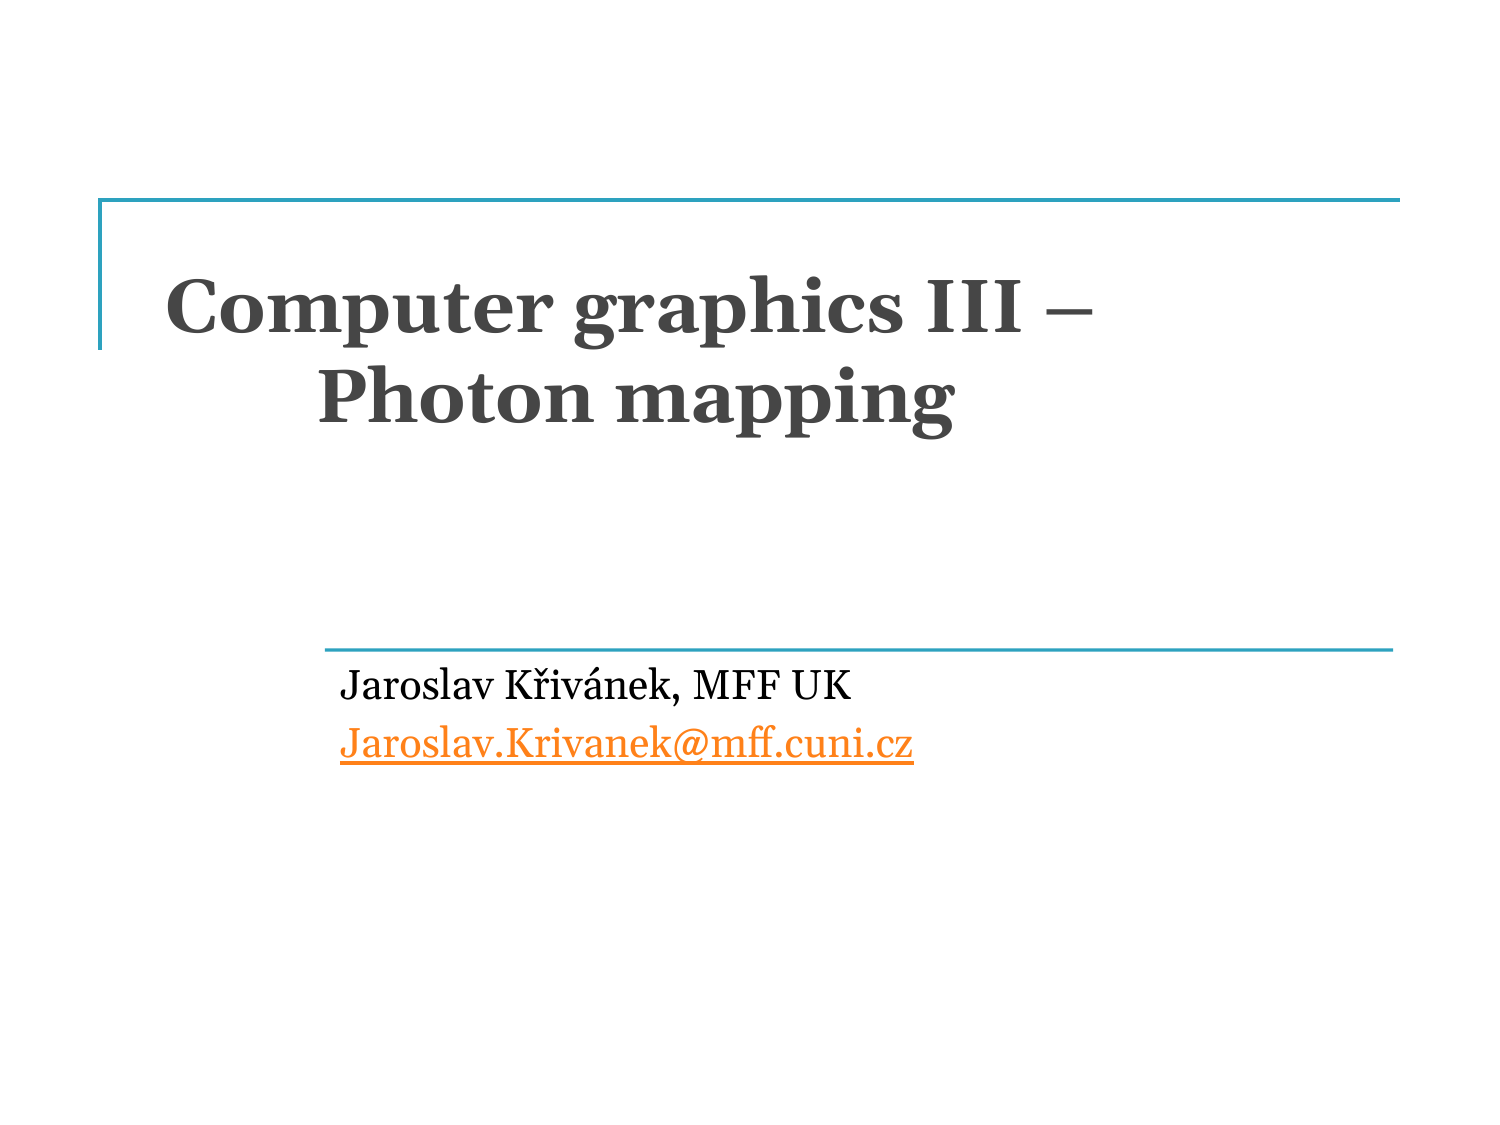

# Computer graphics III – Photon mapping
Jaroslav Křivánek, MFF UK
Jaroslav.Krivanek@mff.cuni.cz